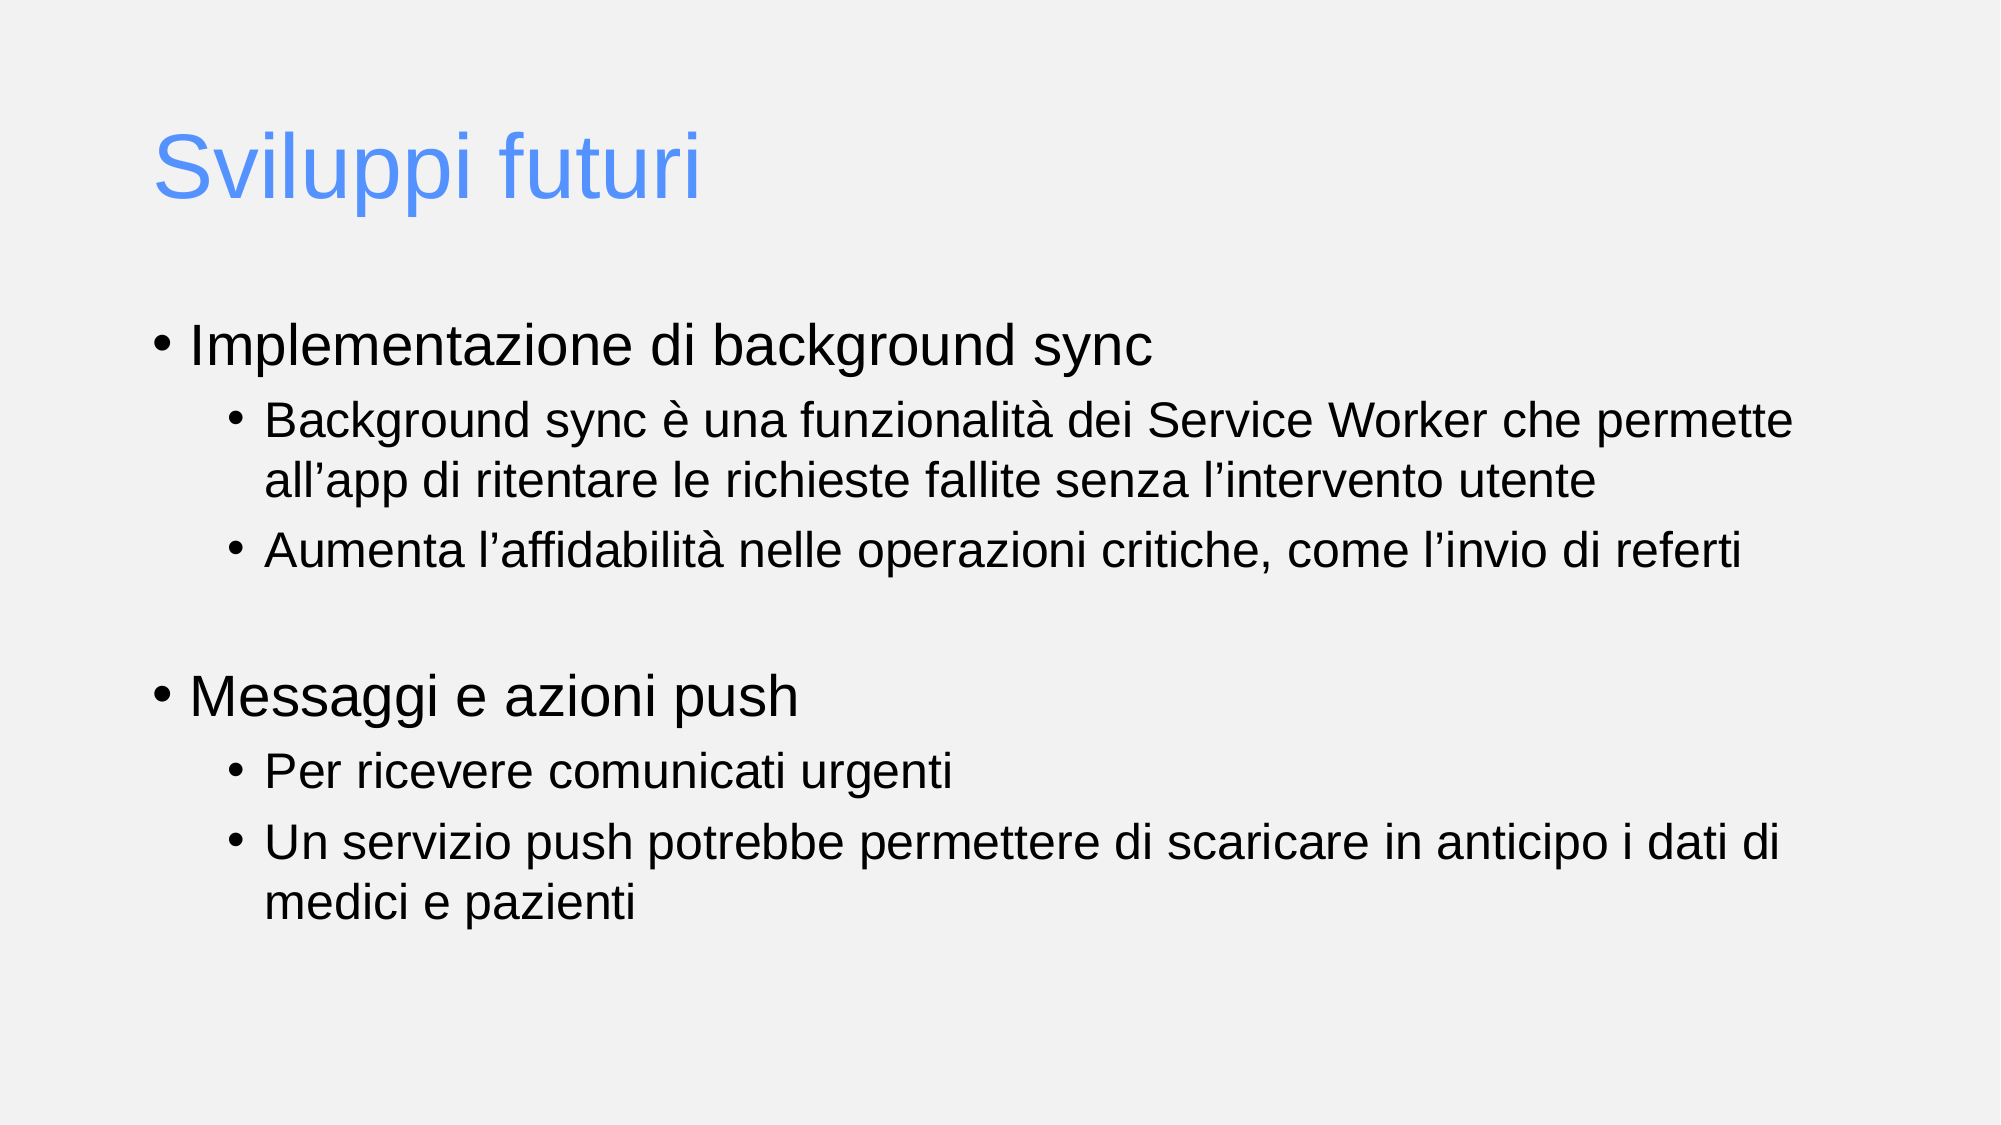

# Sviluppi futuri
Implementazione di background sync
Background sync è una funzionalità dei Service Worker che permette all’app di ritentare le richieste fallite senza l’intervento utente
Aumenta l’affidabilità nelle operazioni critiche, come l’invio di referti
Messaggi e azioni push
Per ricevere comunicati urgenti
Un servizio push potrebbe permettere di scaricare in anticipo i dati di medici e pazienti